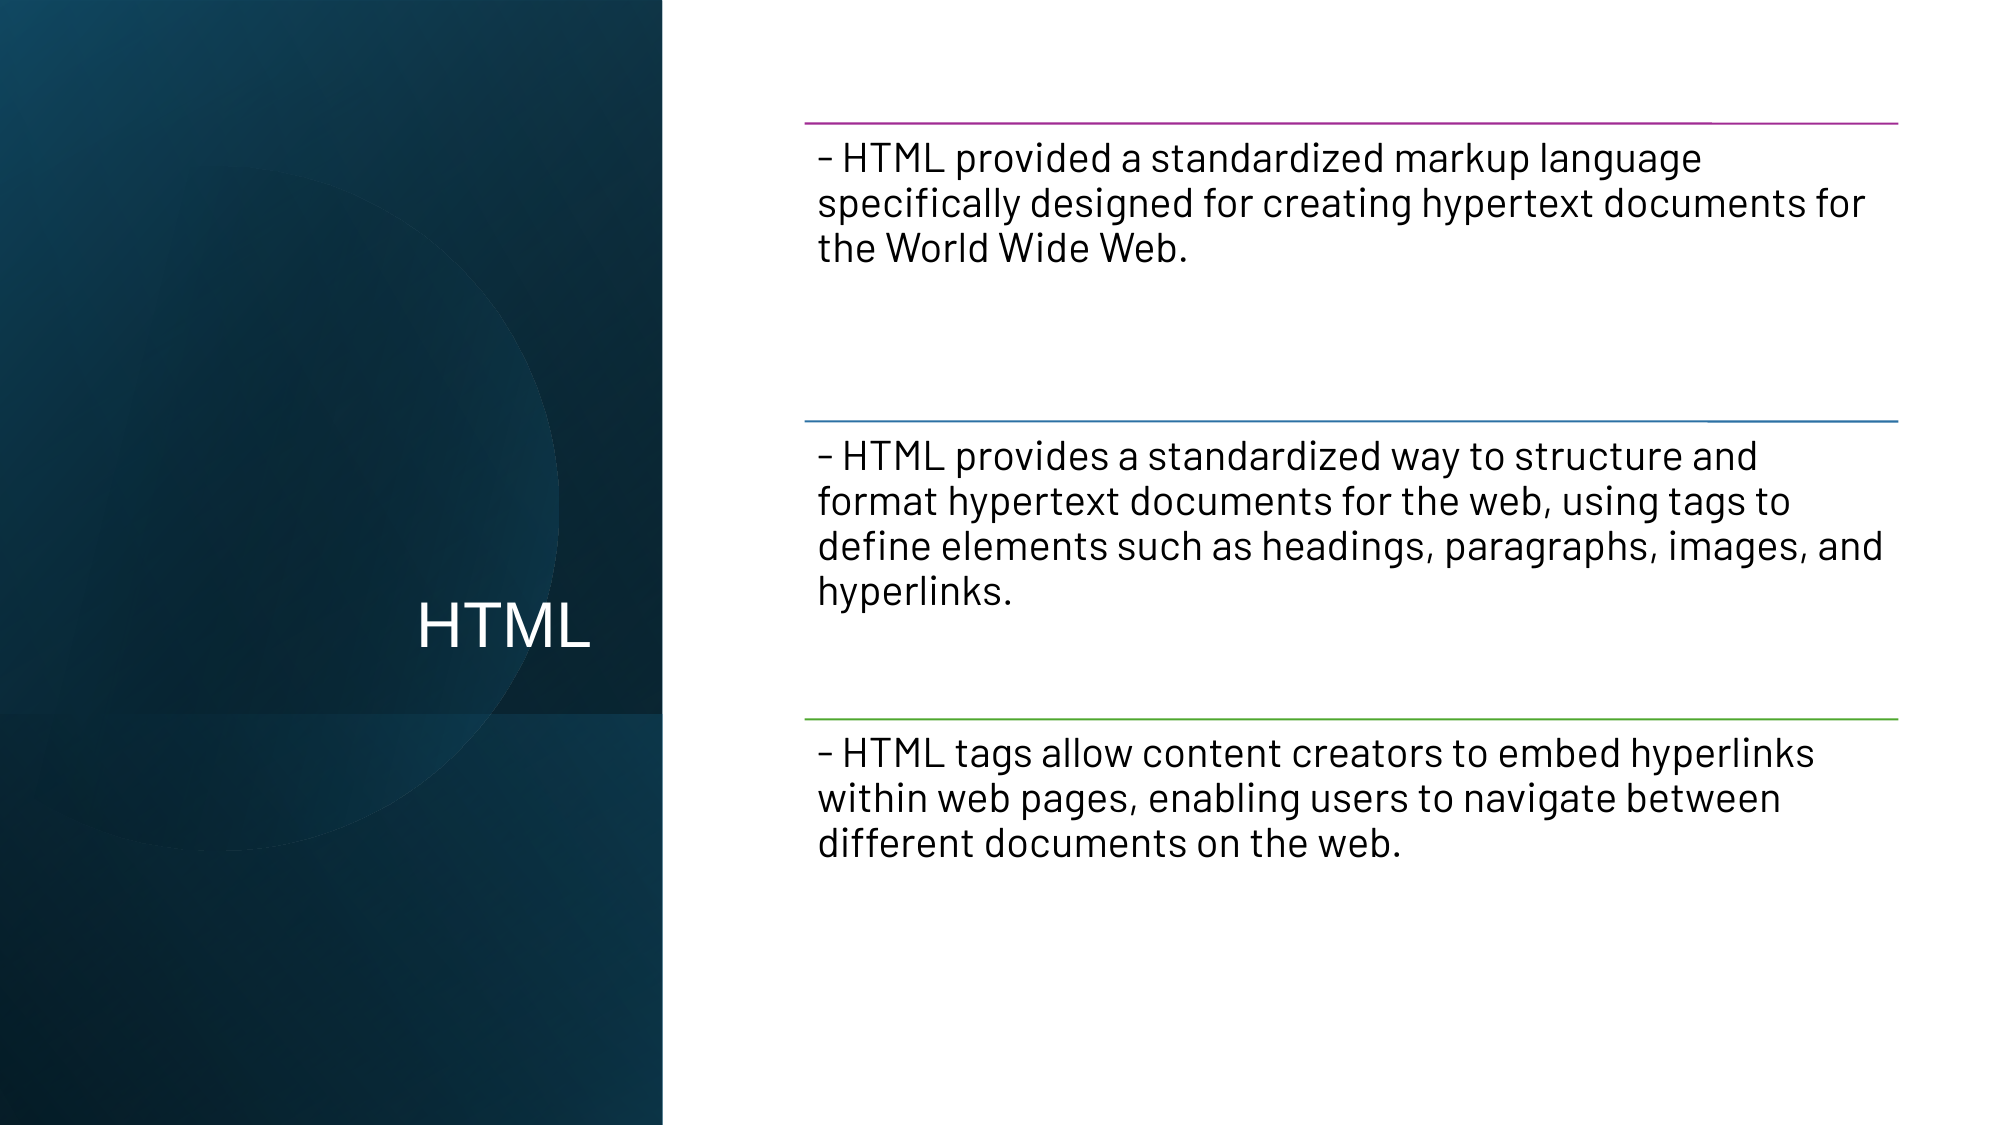

- HTML provided a standardized markup language specifically designed for creating hypertext documents for the World Wide Web.
- HTML provides a standardized way to structure and format hypertext documents for the web, using tags to define elements such as headings, paragraphs, images, and hyperlinks.
- HTML tags allow content creators to embed hyperlinks within web pages, enabling users to navigate between different documents on the web.

# HTML